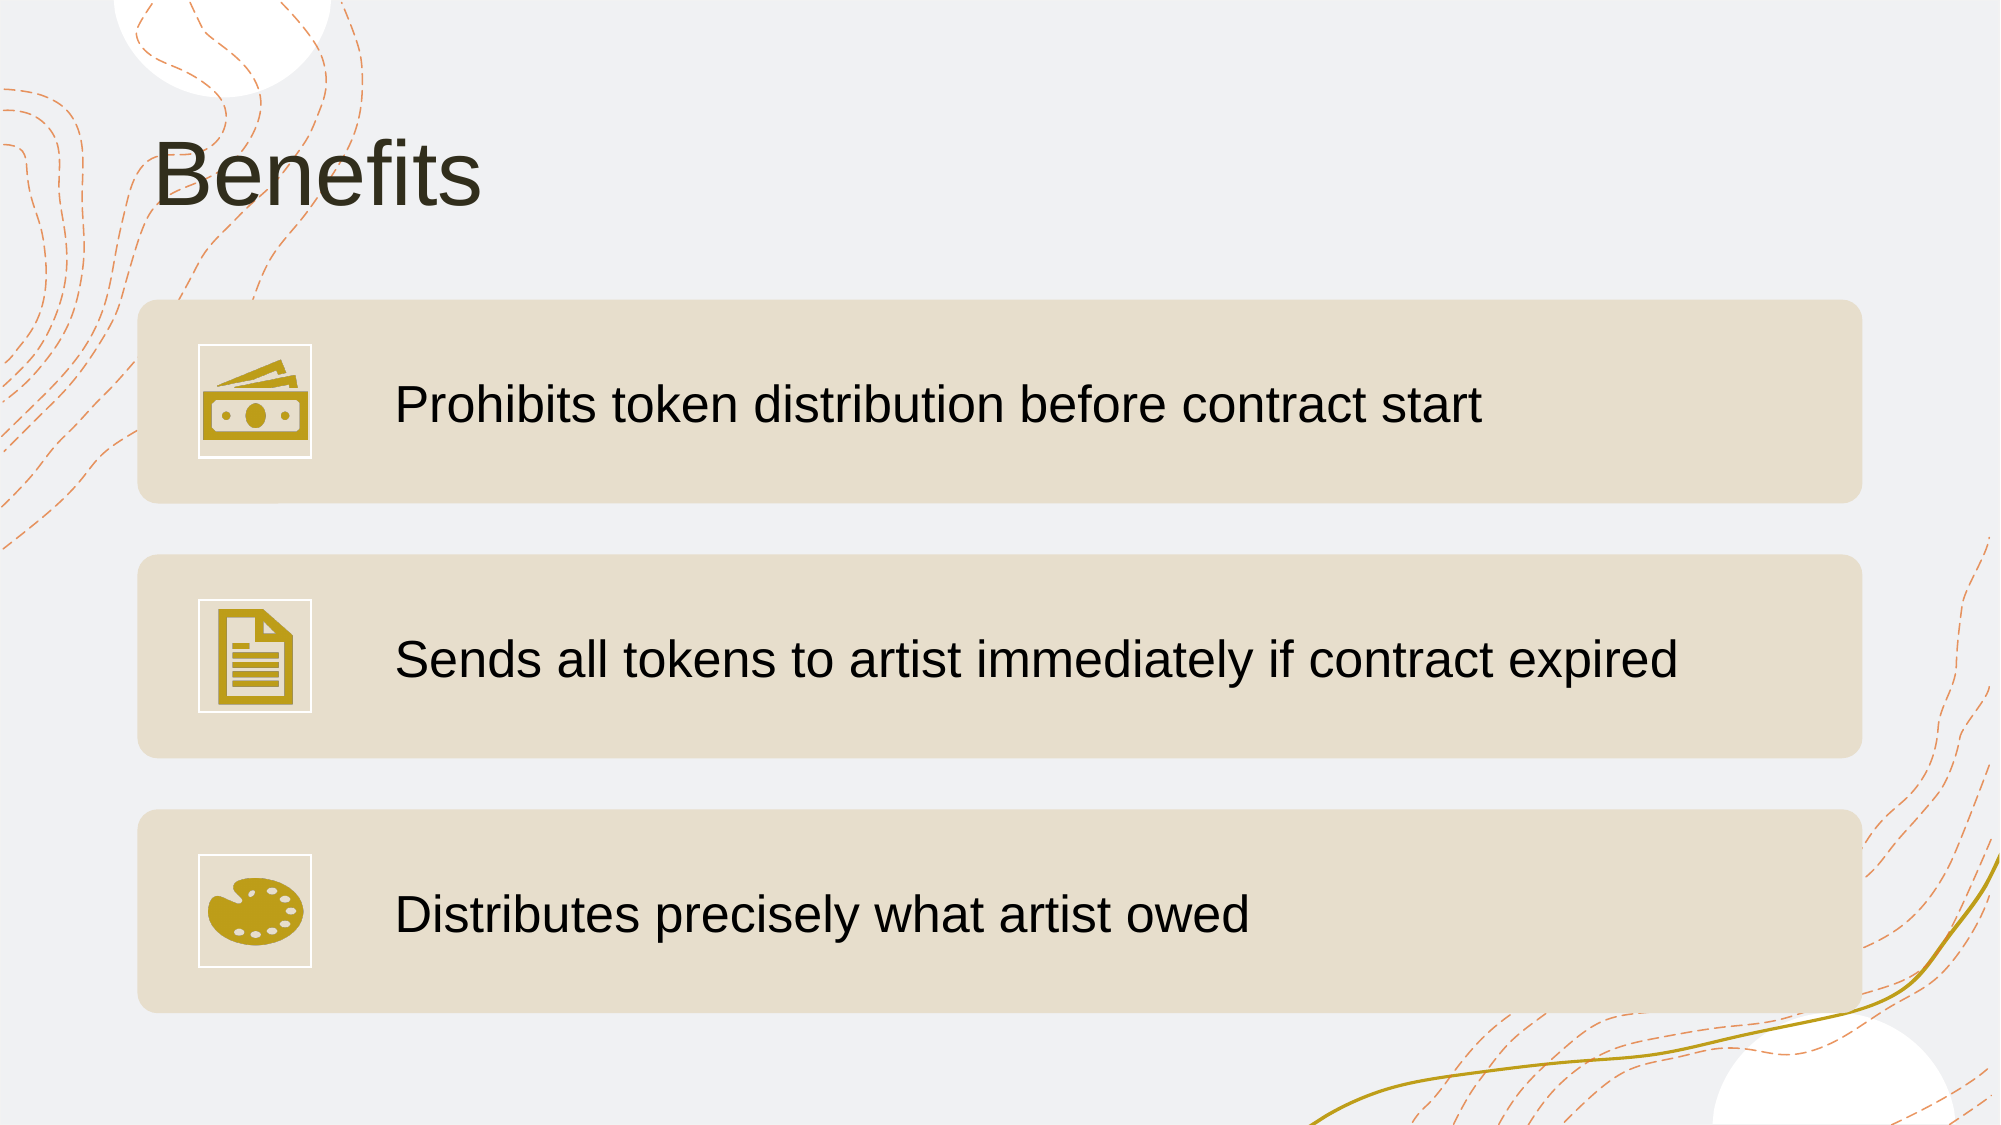

# Benefits
Prohibits token distribution before contract start
Sends all tokens to artist immediately if contract expired
Distributes precisely what artist owed